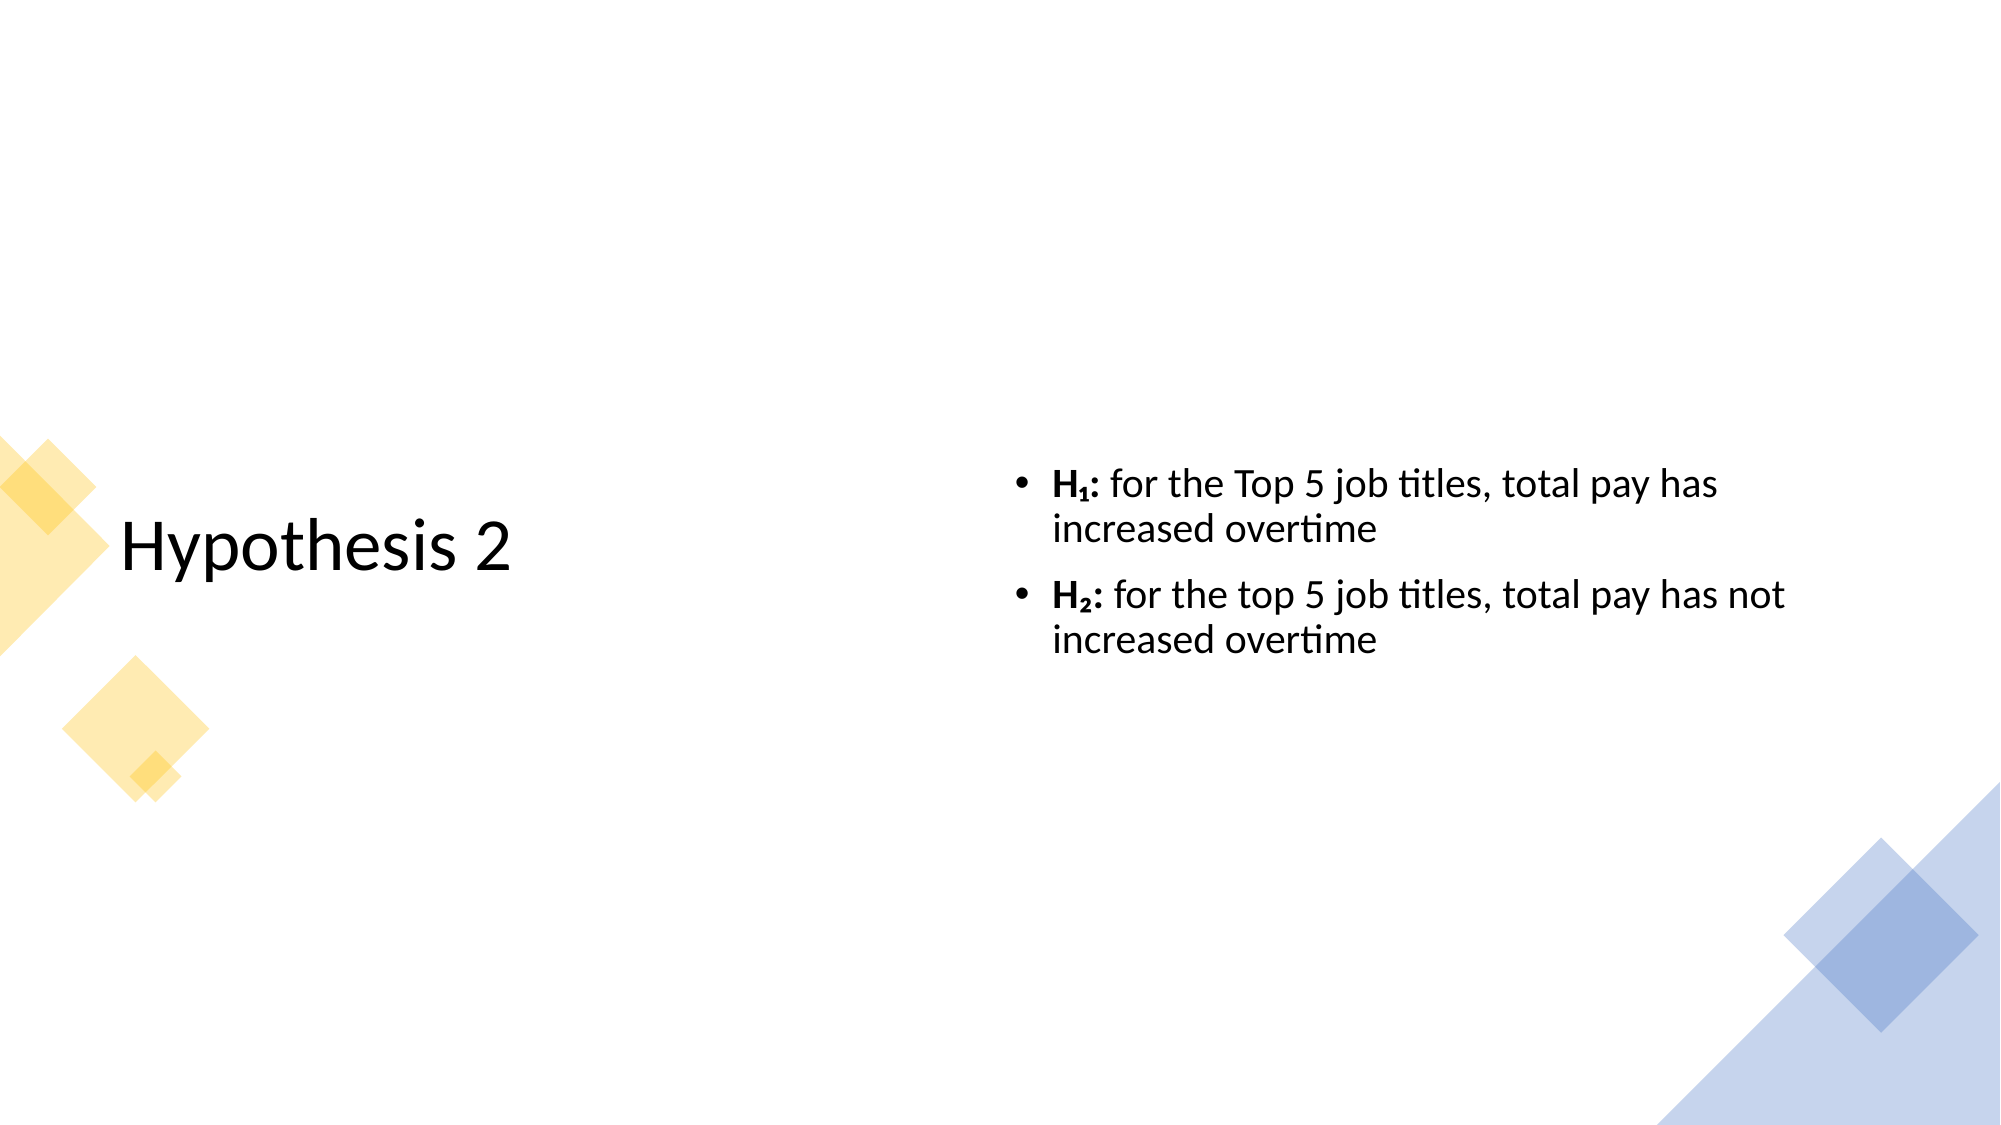

# Hypothesis 2
H₁: for the Top 5 job titles, total pay has increased overtime
H₂: for the top 5 job titles, total pay has not increased overtime